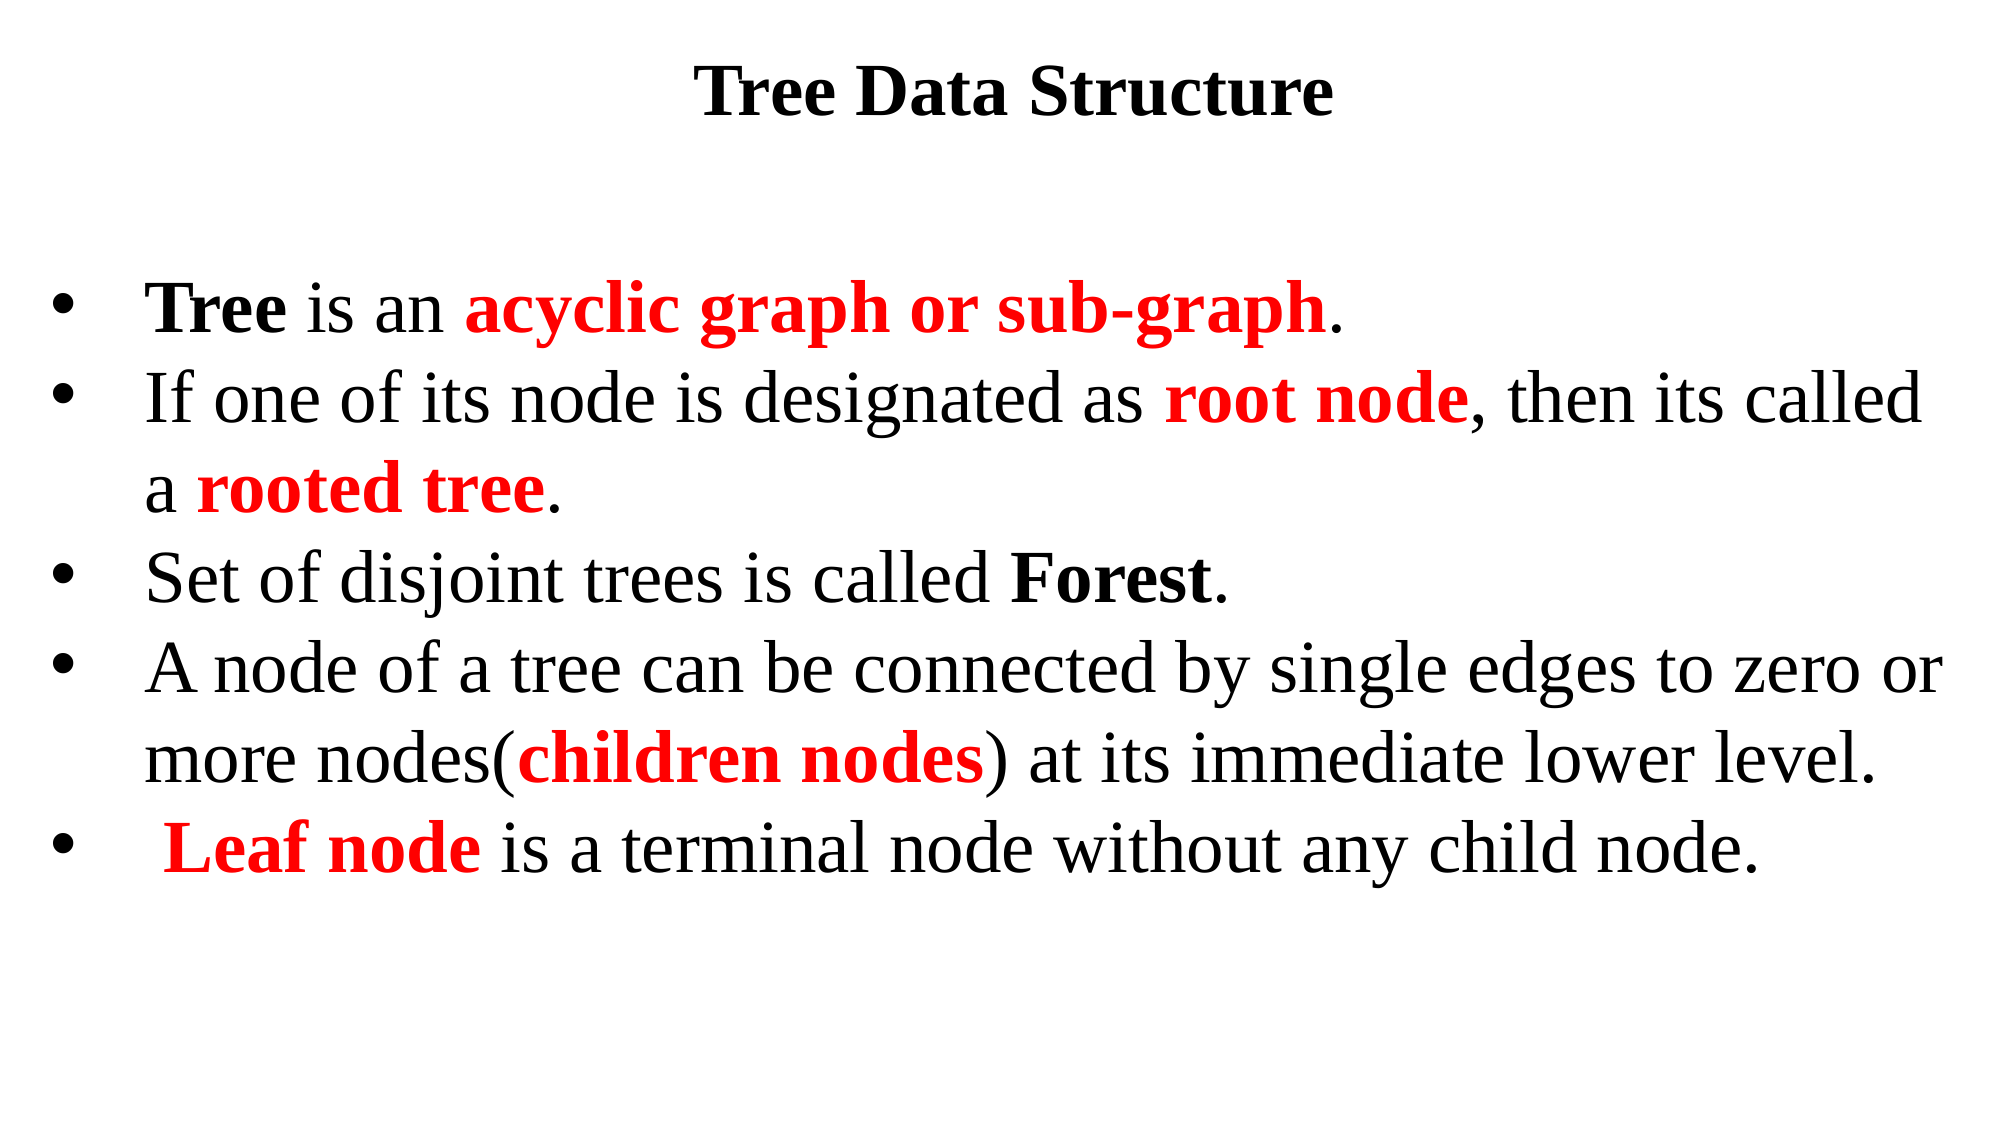

Tree Data Structure
Tree is an acyclic graph or sub-graph.
If one of its node is designated as root node, then its called a rooted tree.
Set of disjoint trees is called Forest.
A node of a tree can be connected by single edges to zero or more nodes(children nodes) at its immediate lower level.
 Leaf node is a terminal node without any child node.